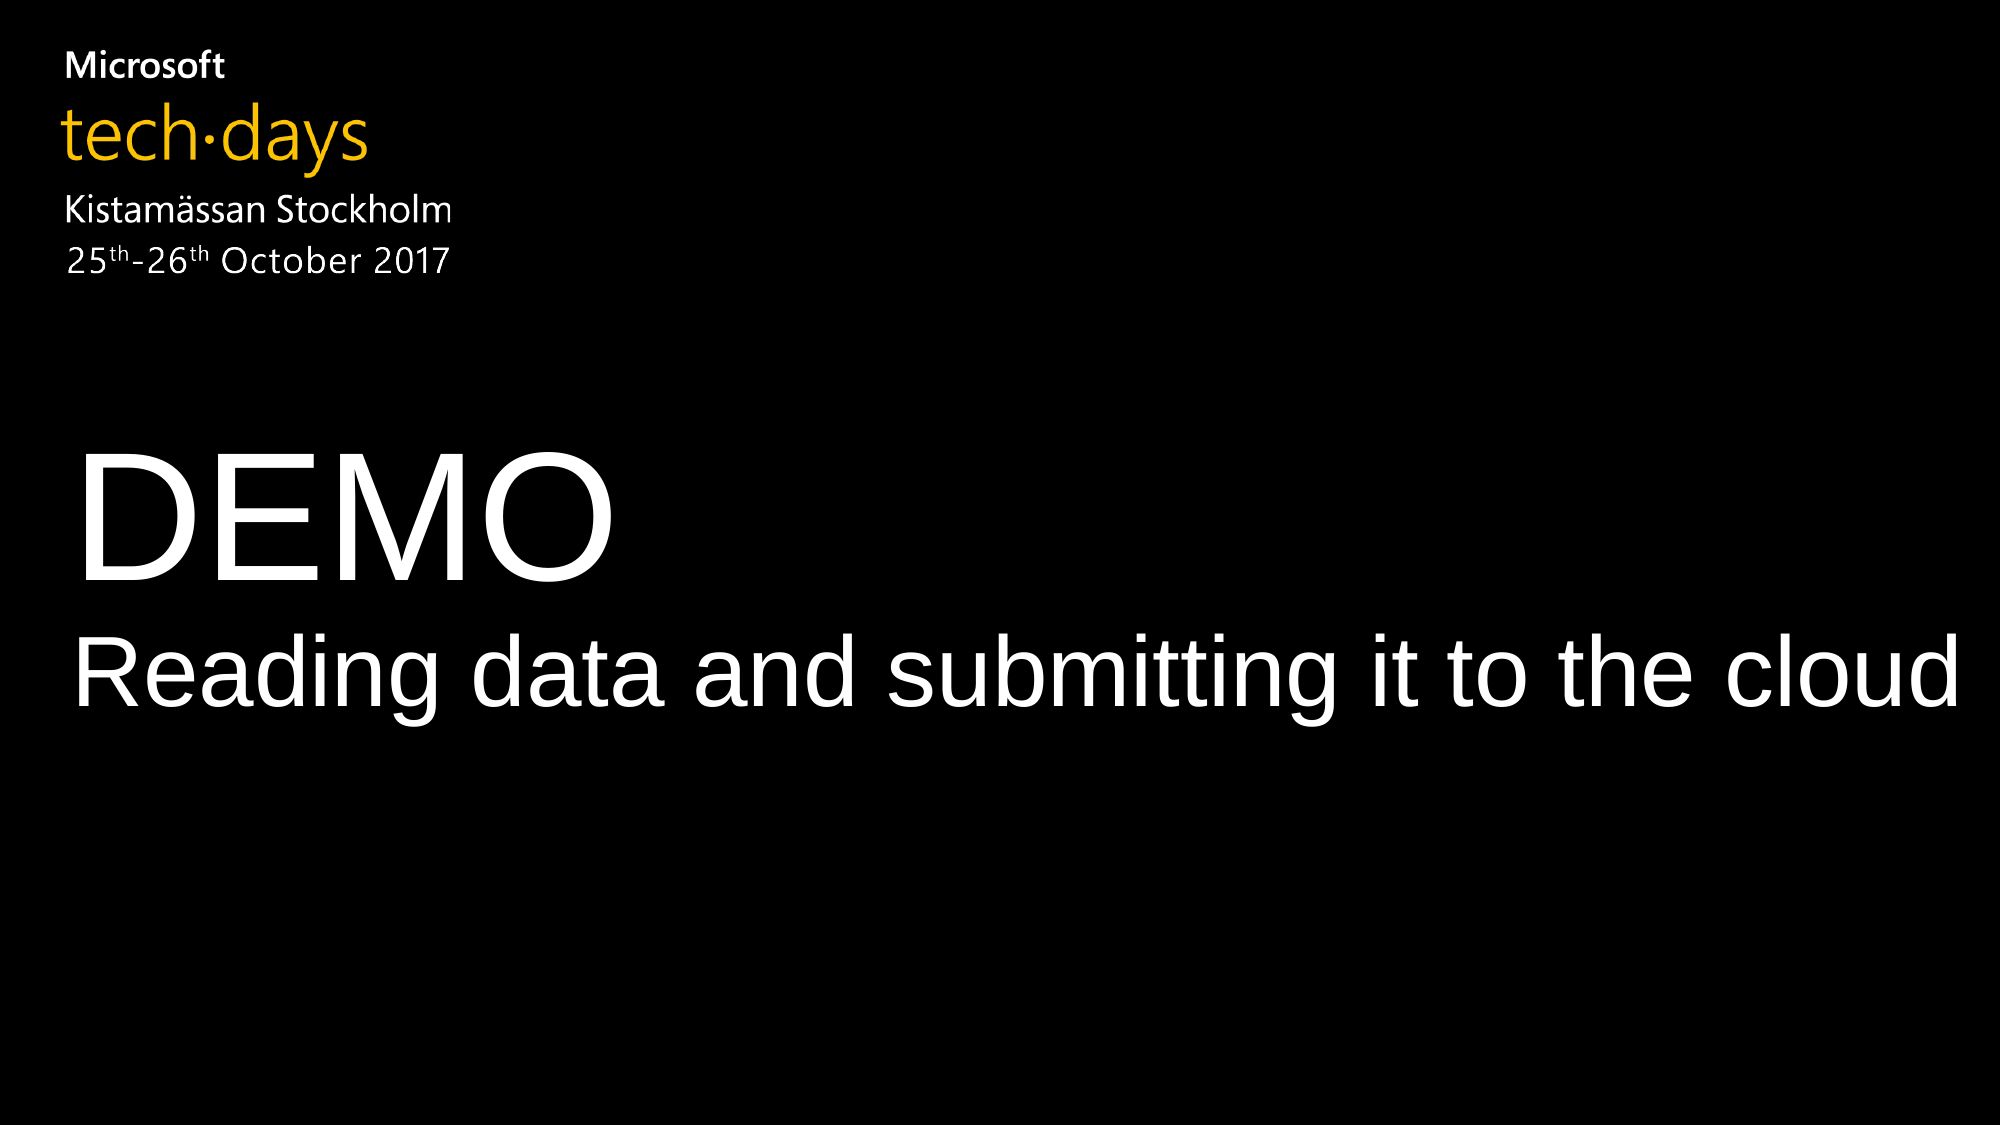

DEMO
Reading data and submitting it to the cloud